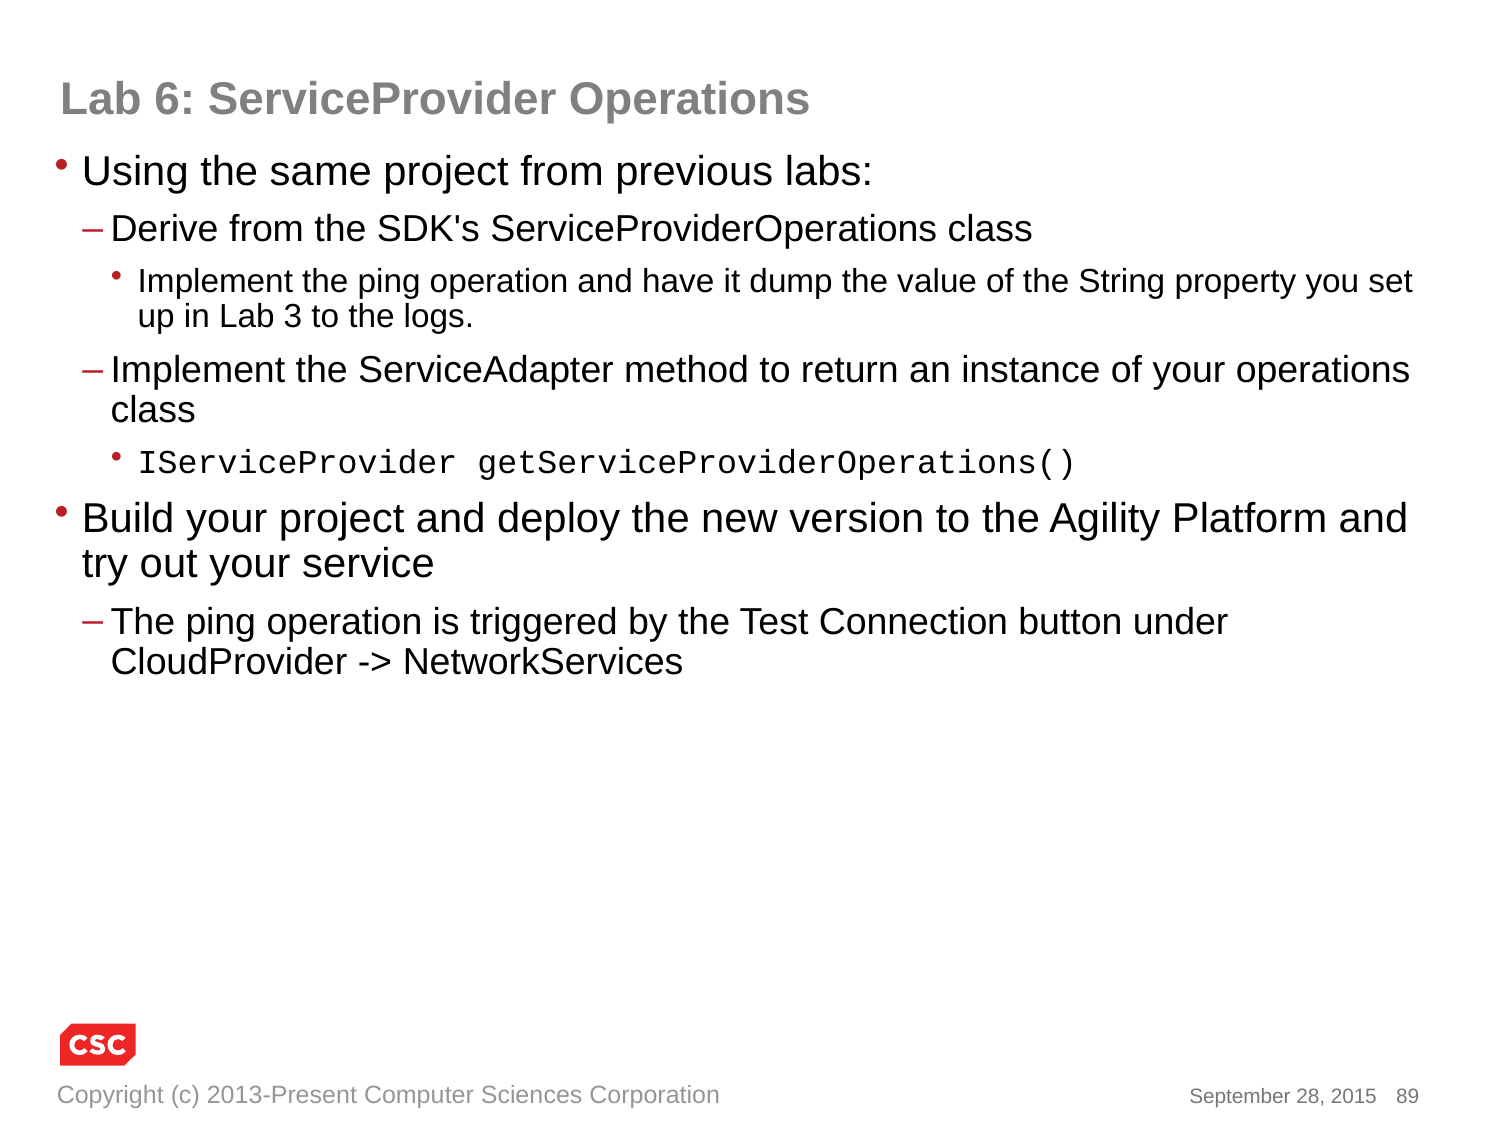

# Lab 6: ServiceProvider Operations
Using the same project from previous labs:
Derive from the SDK's ServiceProviderOperations class
Implement the ping operation and have it dump the value of the String property you set up in Lab 3 to the logs.
Implement the ServiceAdapter method to return an instance of your operations class
IServiceProvider getServiceProviderOperations()
Build your project and deploy the new version to the Agility Platform and try out your service
The ping operation is triggered by the Test Connection button under CloudProvider -> NetworkServices